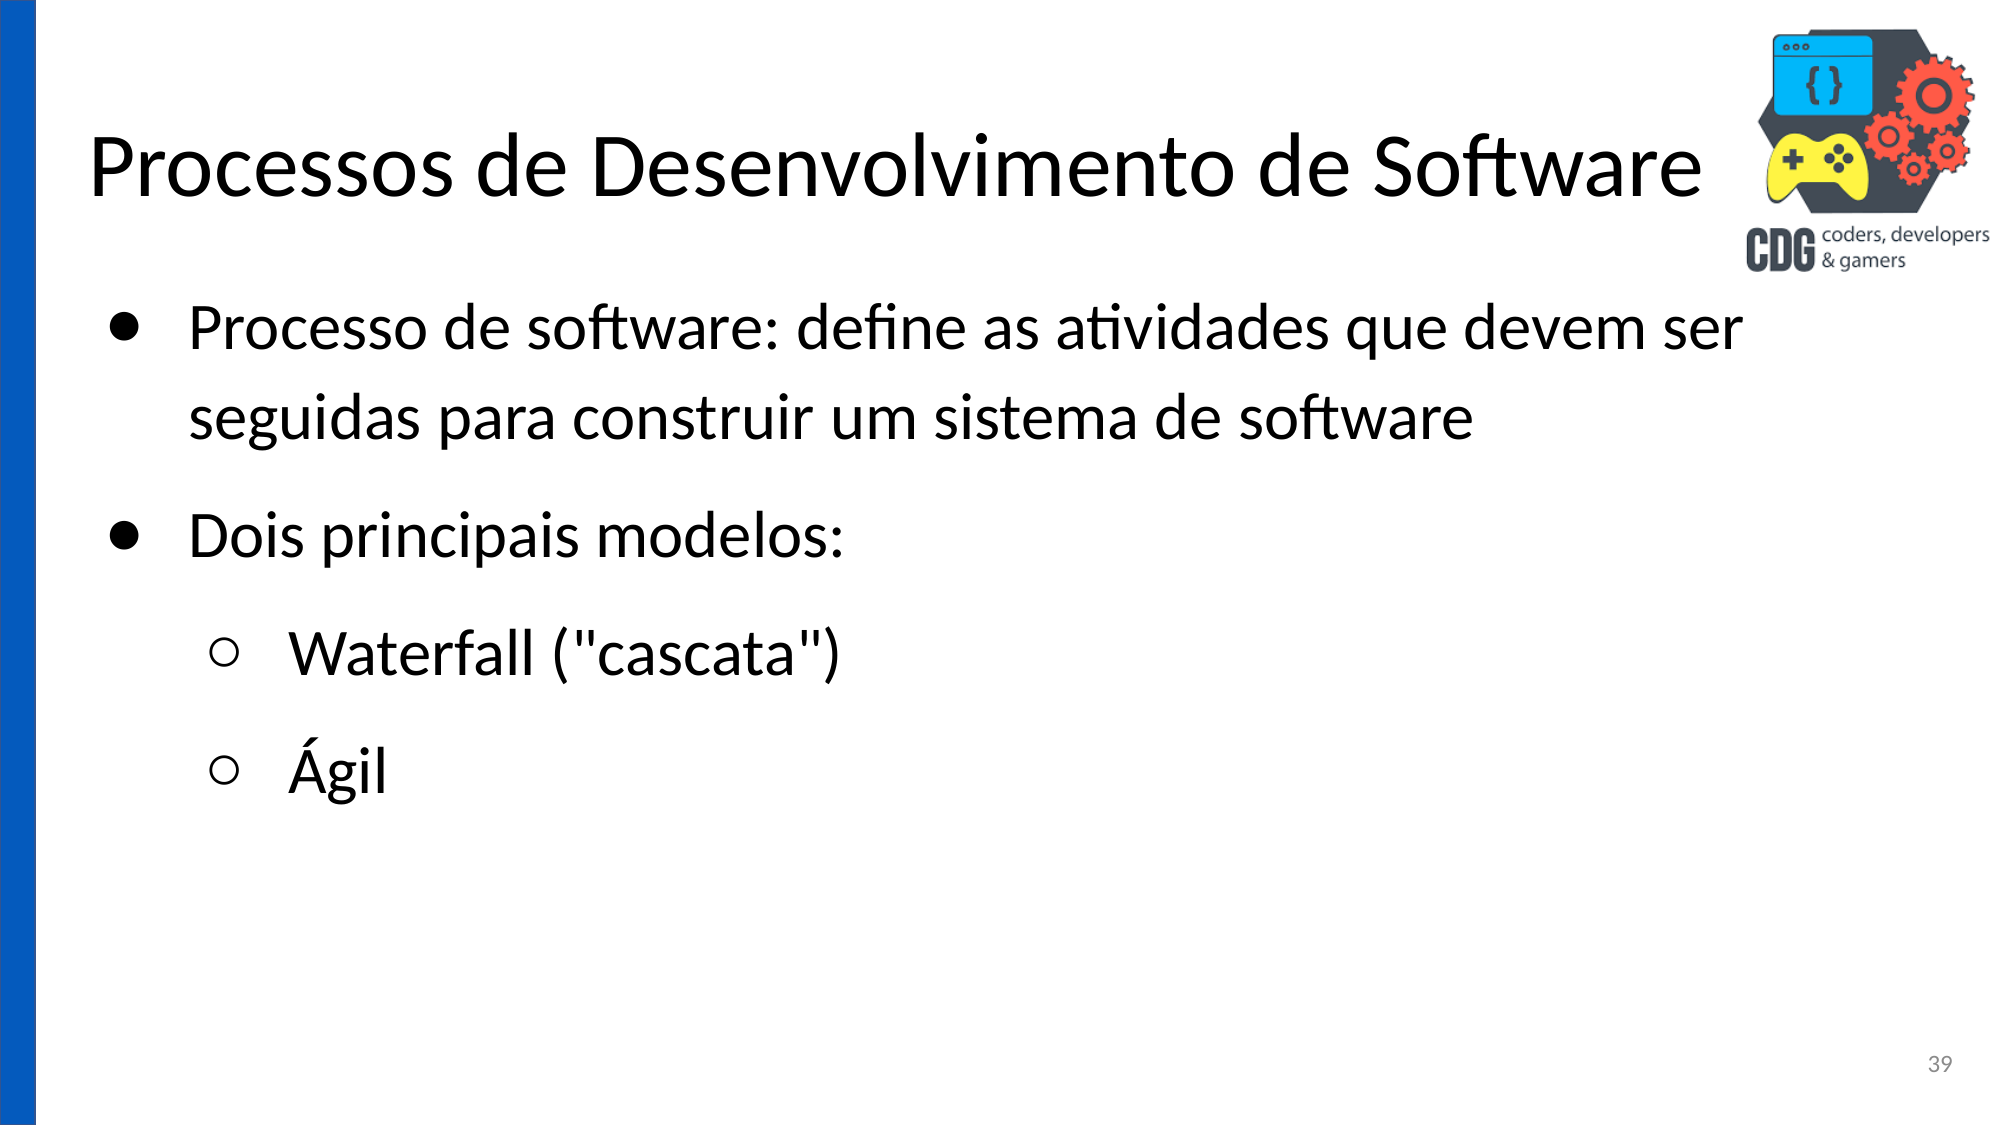

# Processos de Desenvolvimento de Software
Processo de software: define as atividades que devem ser seguidas para construir um sistema de software
Dois principais modelos:
Waterfall ("cascata")
Ágil

39